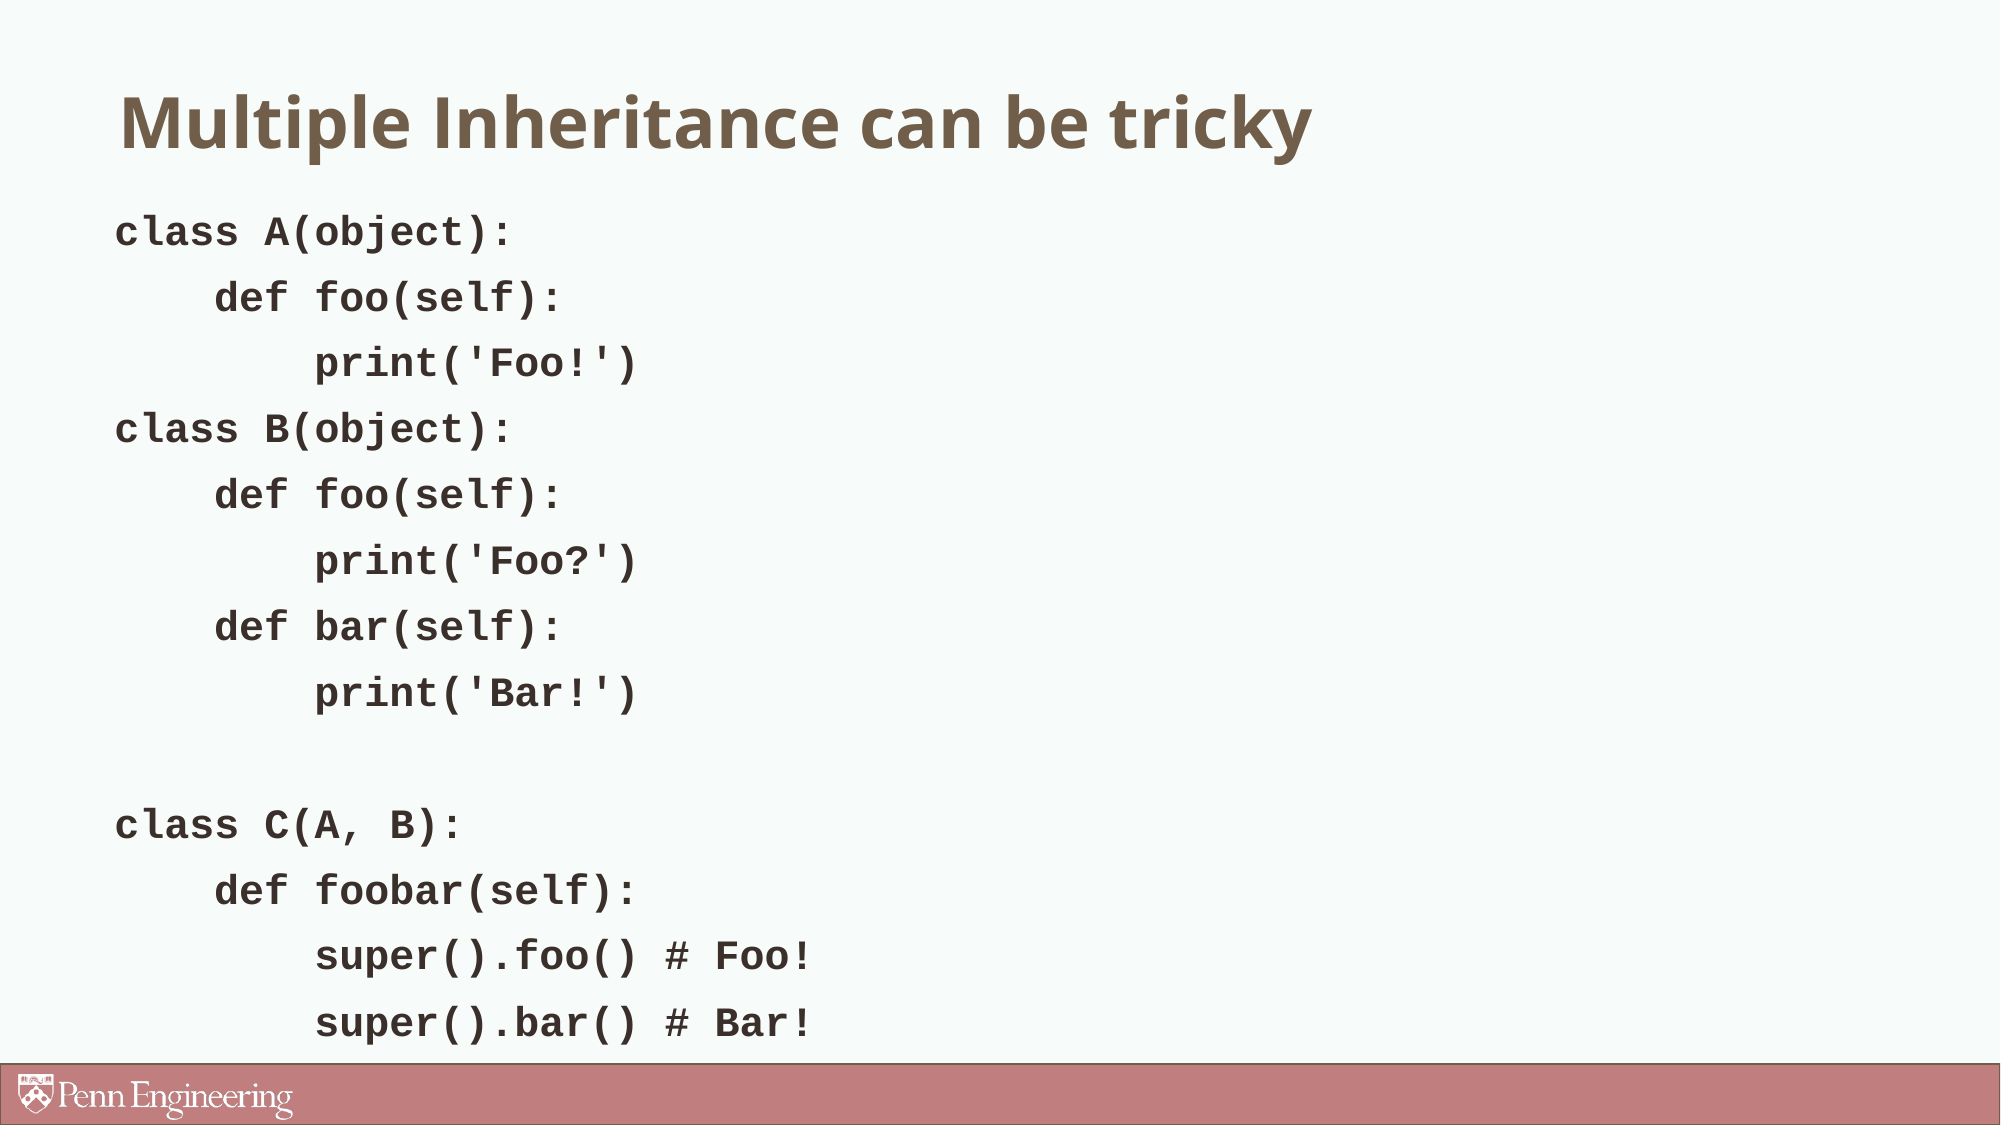

Multiple Inheritance can be tricky
class A(object):
    def foo(self):
        print('Foo!')
class B(object):
    def foo(self):
        print('Foo?')
    def bar(self):
        print('Bar!')

class C(A, B):
    def foobar(self):
        super().foo() # Foo!
        super().bar() # Bar!